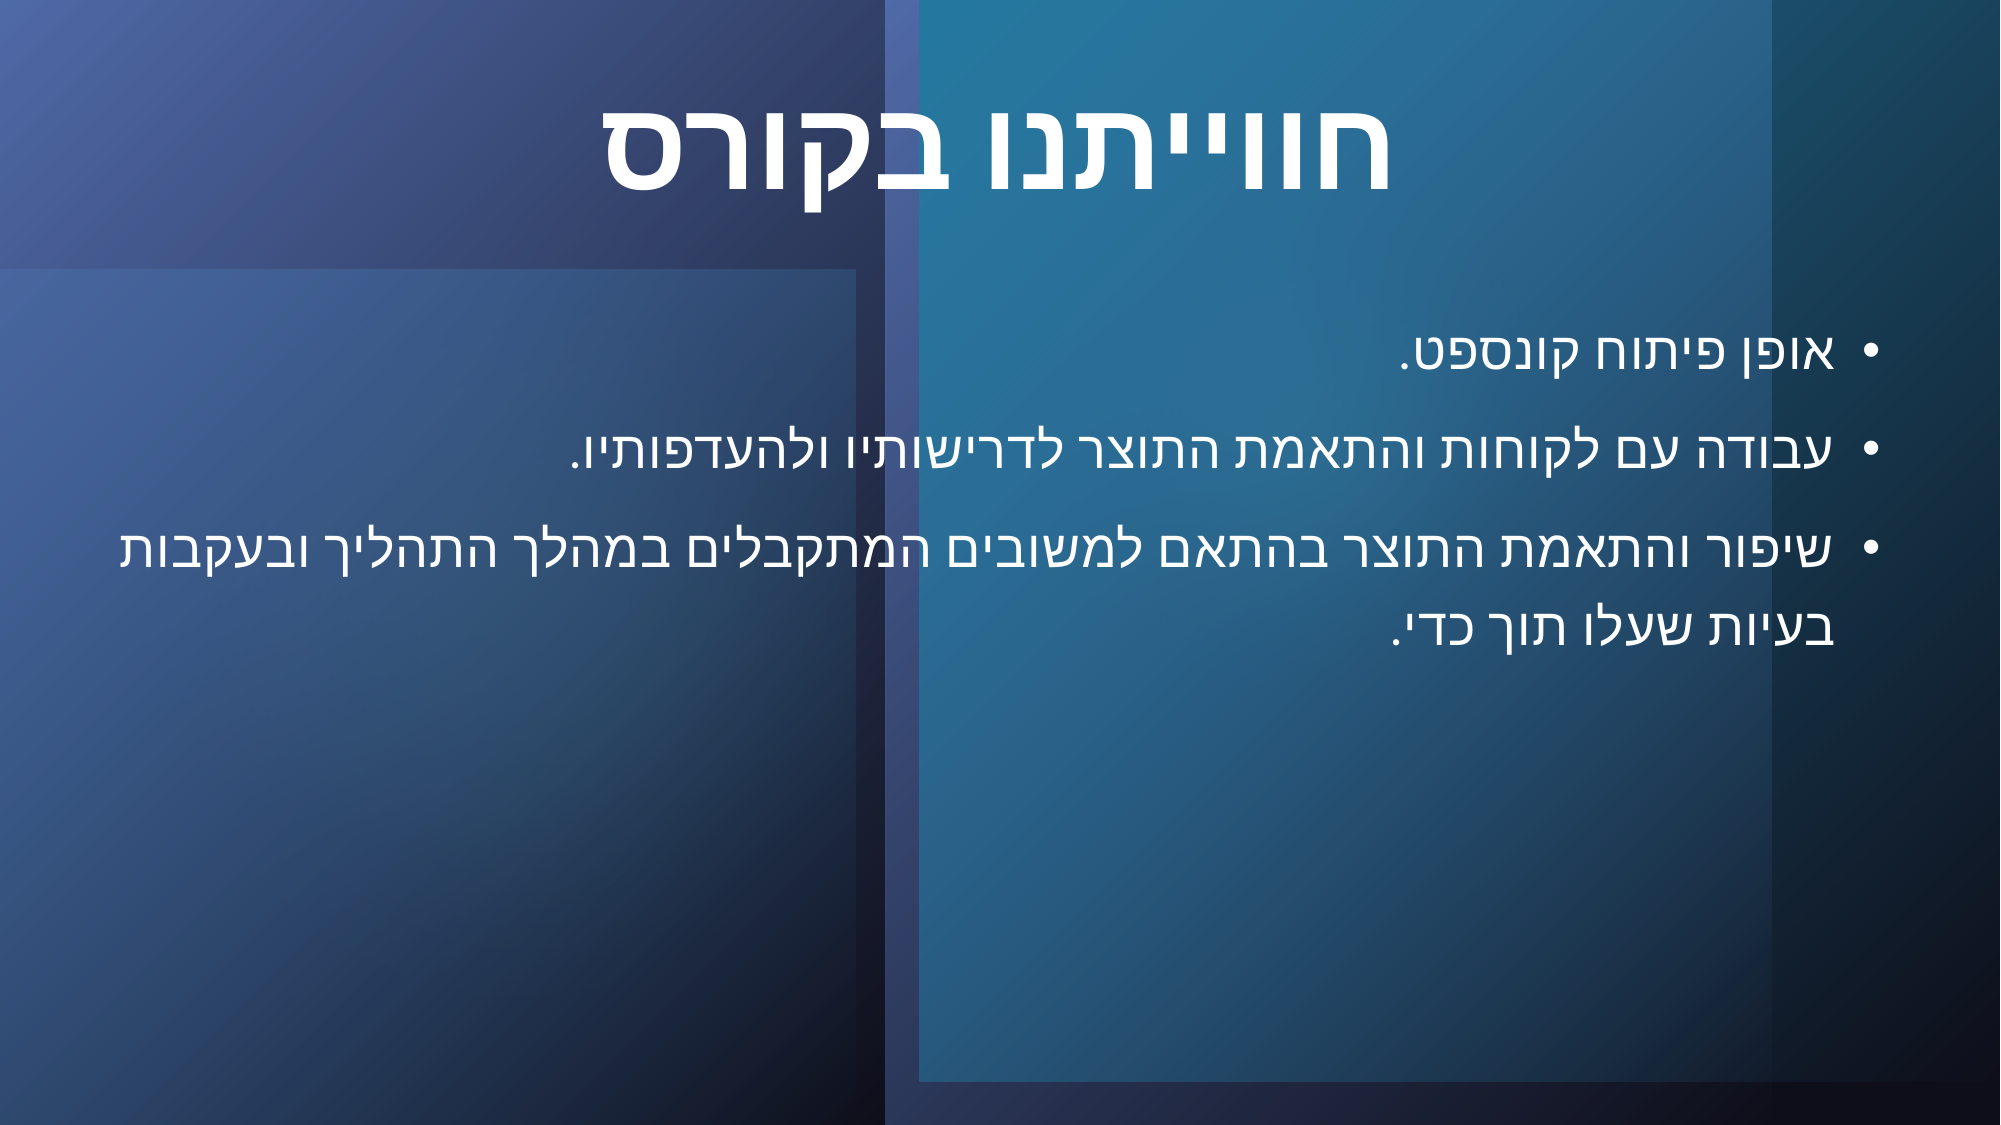

חווייתנו בקורס
אופן פיתוח קונספט.
עבודה עם לקוחות והתאמת התוצר לדרישותיו ולהעדפותיו.
שיפור והתאמת התוצר בהתאם למשובים המתקבלים במהלך התהליך ובעקבות בעיות שעלו תוך כדי.